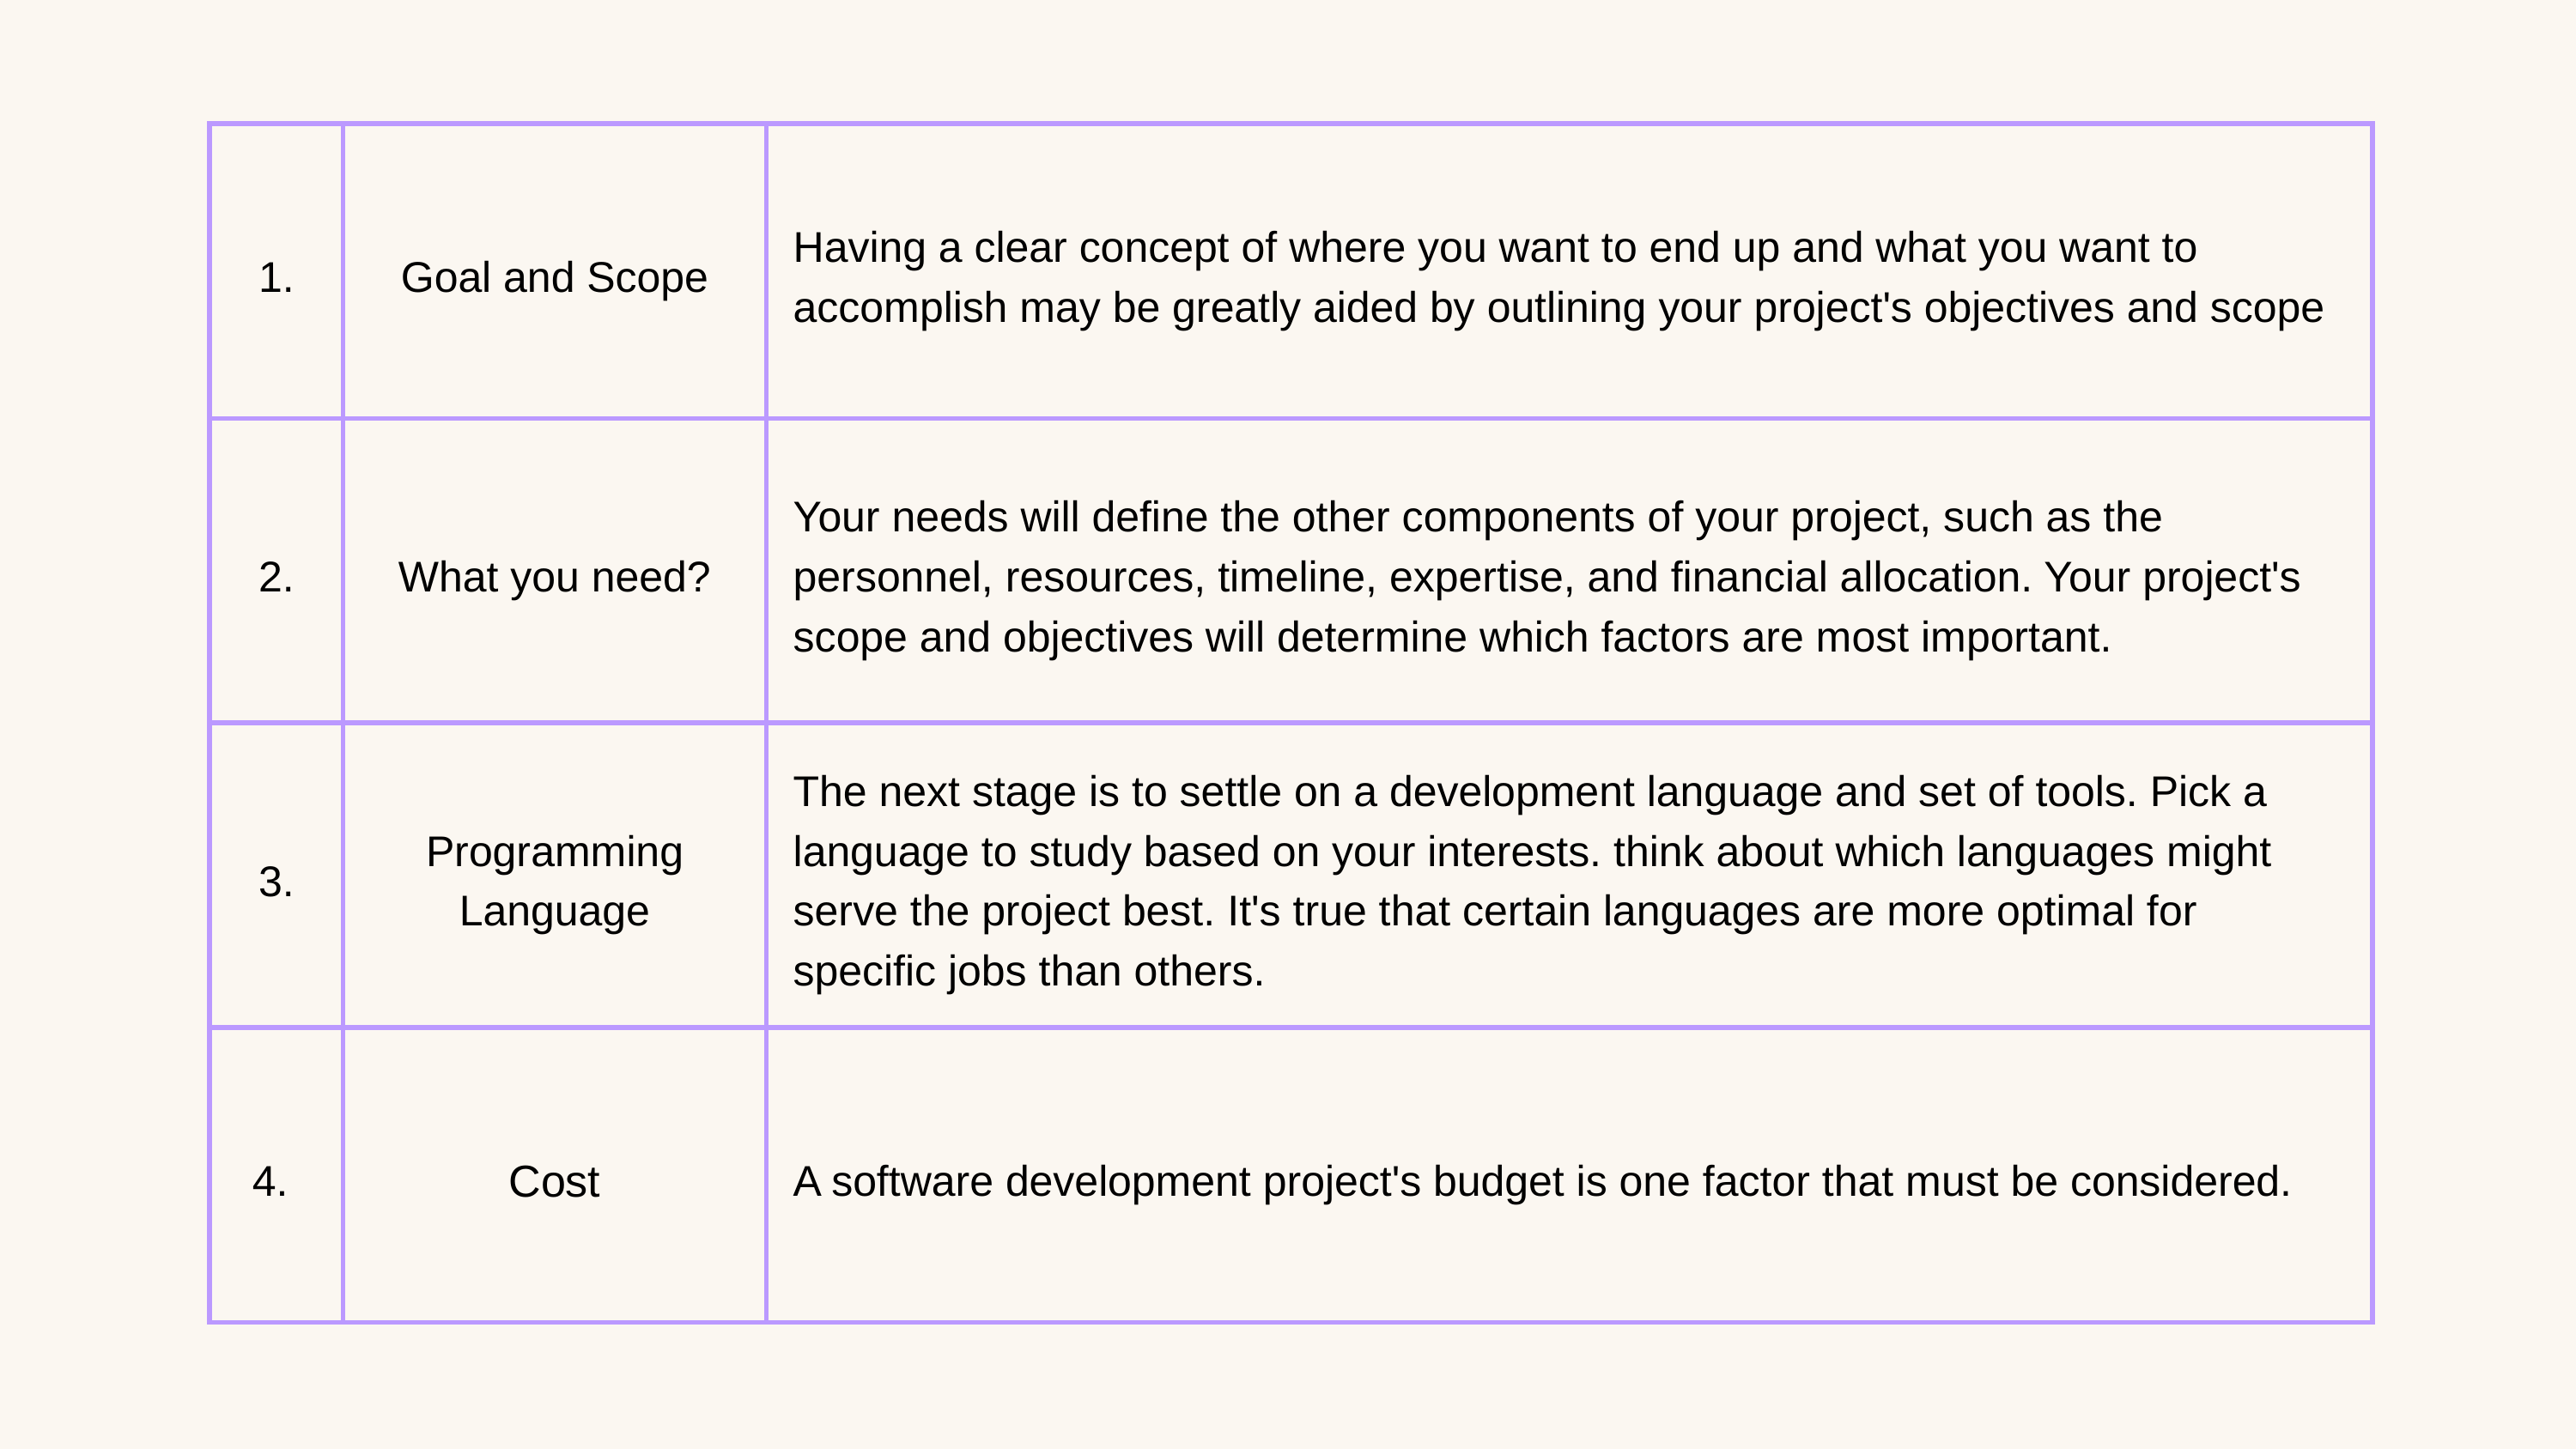

| 1. | Goal and Scope | Having a clear concept of where you want to end up and what you want to accomplish may be greatly aided by outlining your project's objectives and scope |
| --- | --- | --- |
| 2. | What you need? | Your needs will define the other components of your project, such as the personnel, resources, timeline, expertise, and financial allocation. Your project's scope and objectives will determine which factors are most important. |
| 3. | Programming Language | The next stage is to settle on a development language and set of tools. Pick a language to study based on your interests. think about which languages might serve the project best. It's true that certain languages are more optimal for specific jobs than others. |
| 4. | Cost | A software development project's budget is one factor that must be considered. |